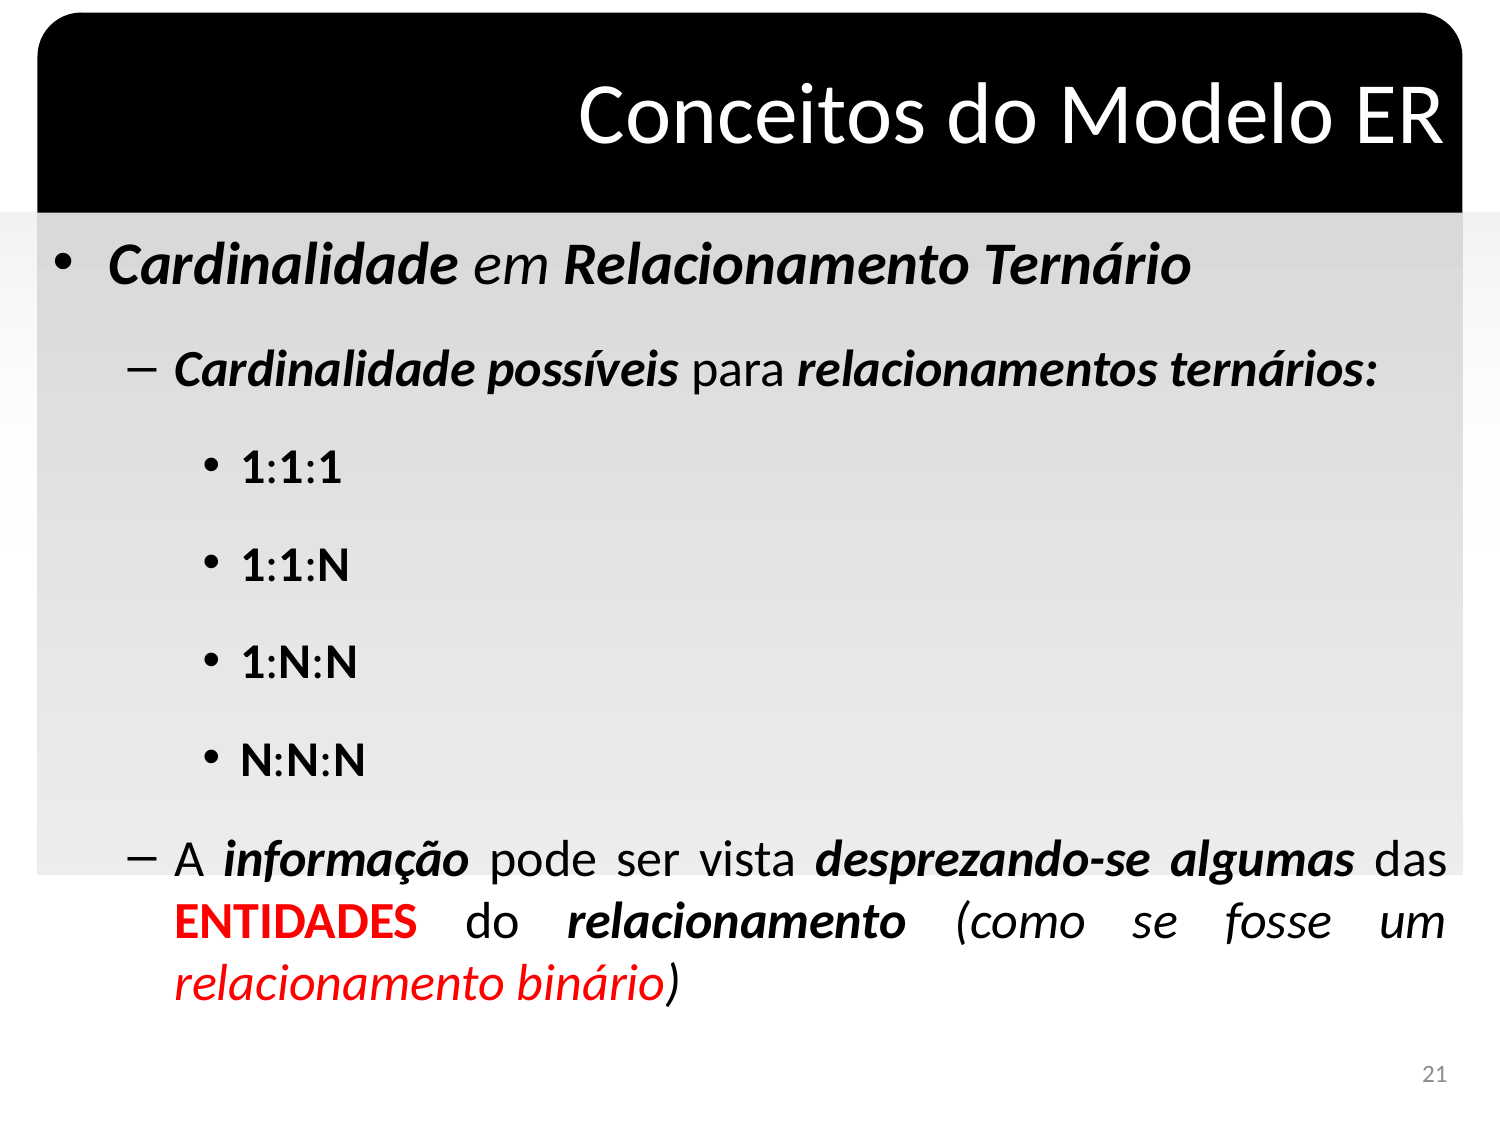

# Conceitos do Modelo ER
Cardinalidade em Relacionamento Ternário
Cardinalidade possíveis para relacionamentos ternários:
1:1:1
1:1:N
1:N:N
N:N:N
A informação pode ser vista desprezando-se algumas das ENTIDADES do relacionamento (como se fosse um relacionamento binário)
21